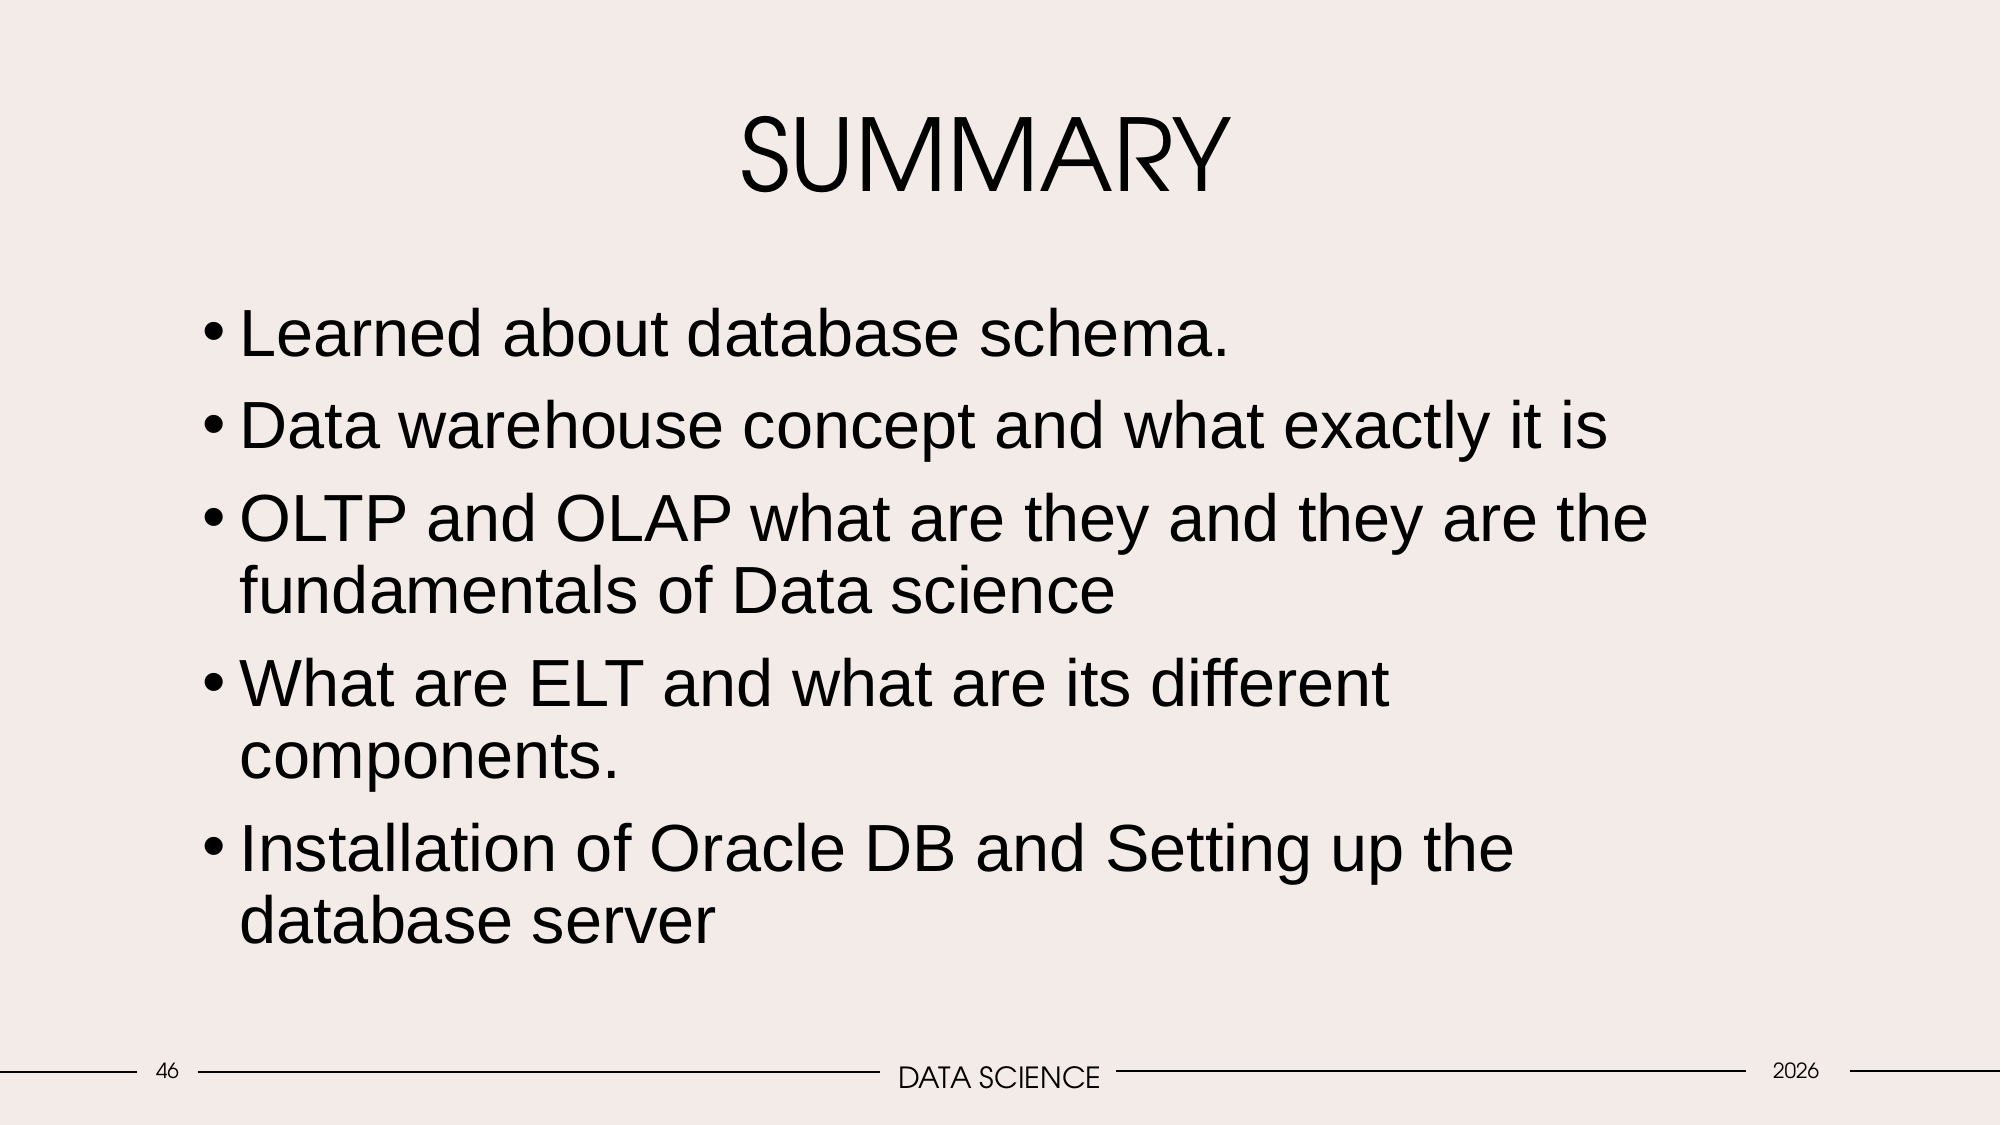

# SUMMARY
Learned about database schema.
Data warehouse concept and what exactly it is
OLTP and OLAP what are they and they are the fundamentals of Data science
What are ELT and what are its different components.
Installation of Oracle DB and Setting up the database server

46
2026
DATA SCIENCE